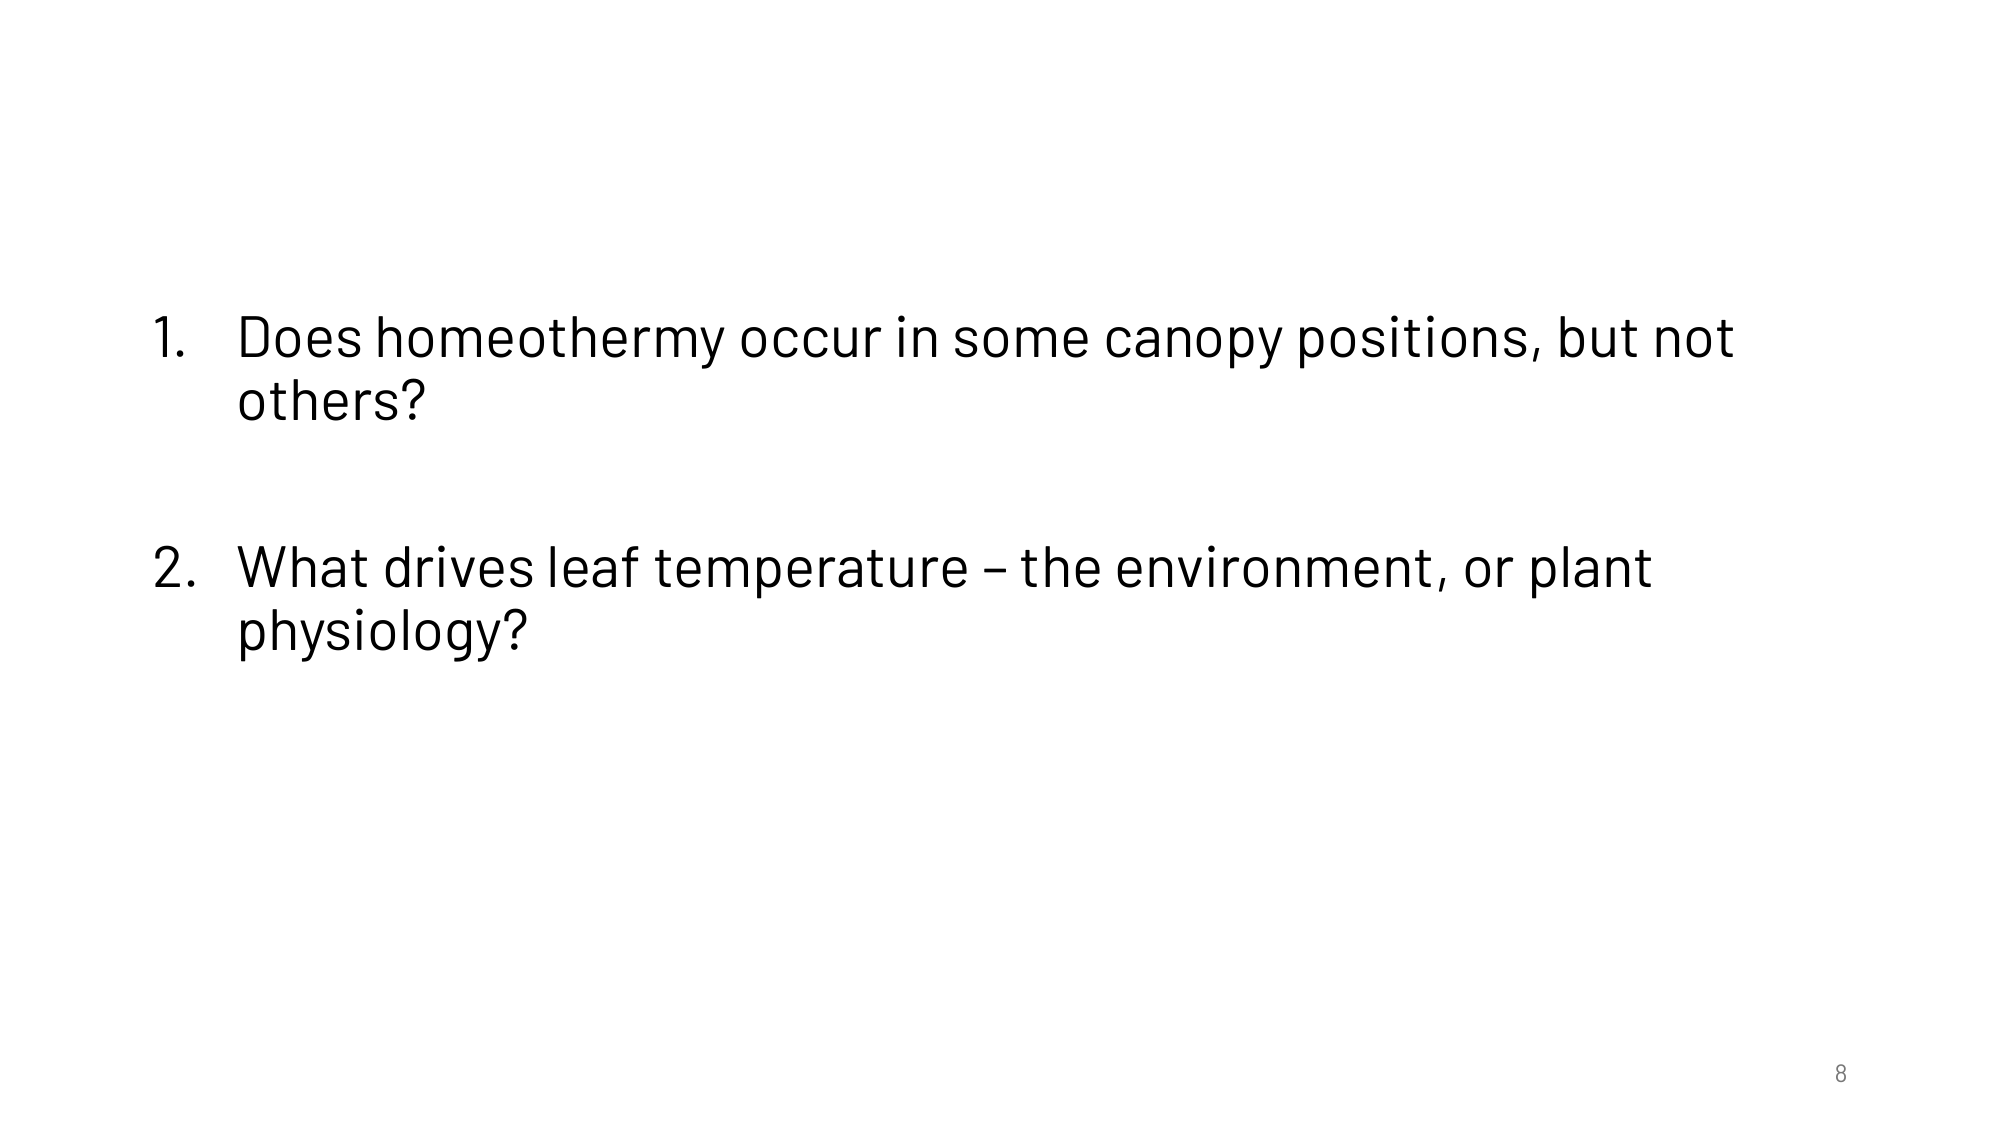

#
Does homeothermy occur in some canopy positions, but not others?

What drives leaf temperature – the environment, or plant physiology?
8